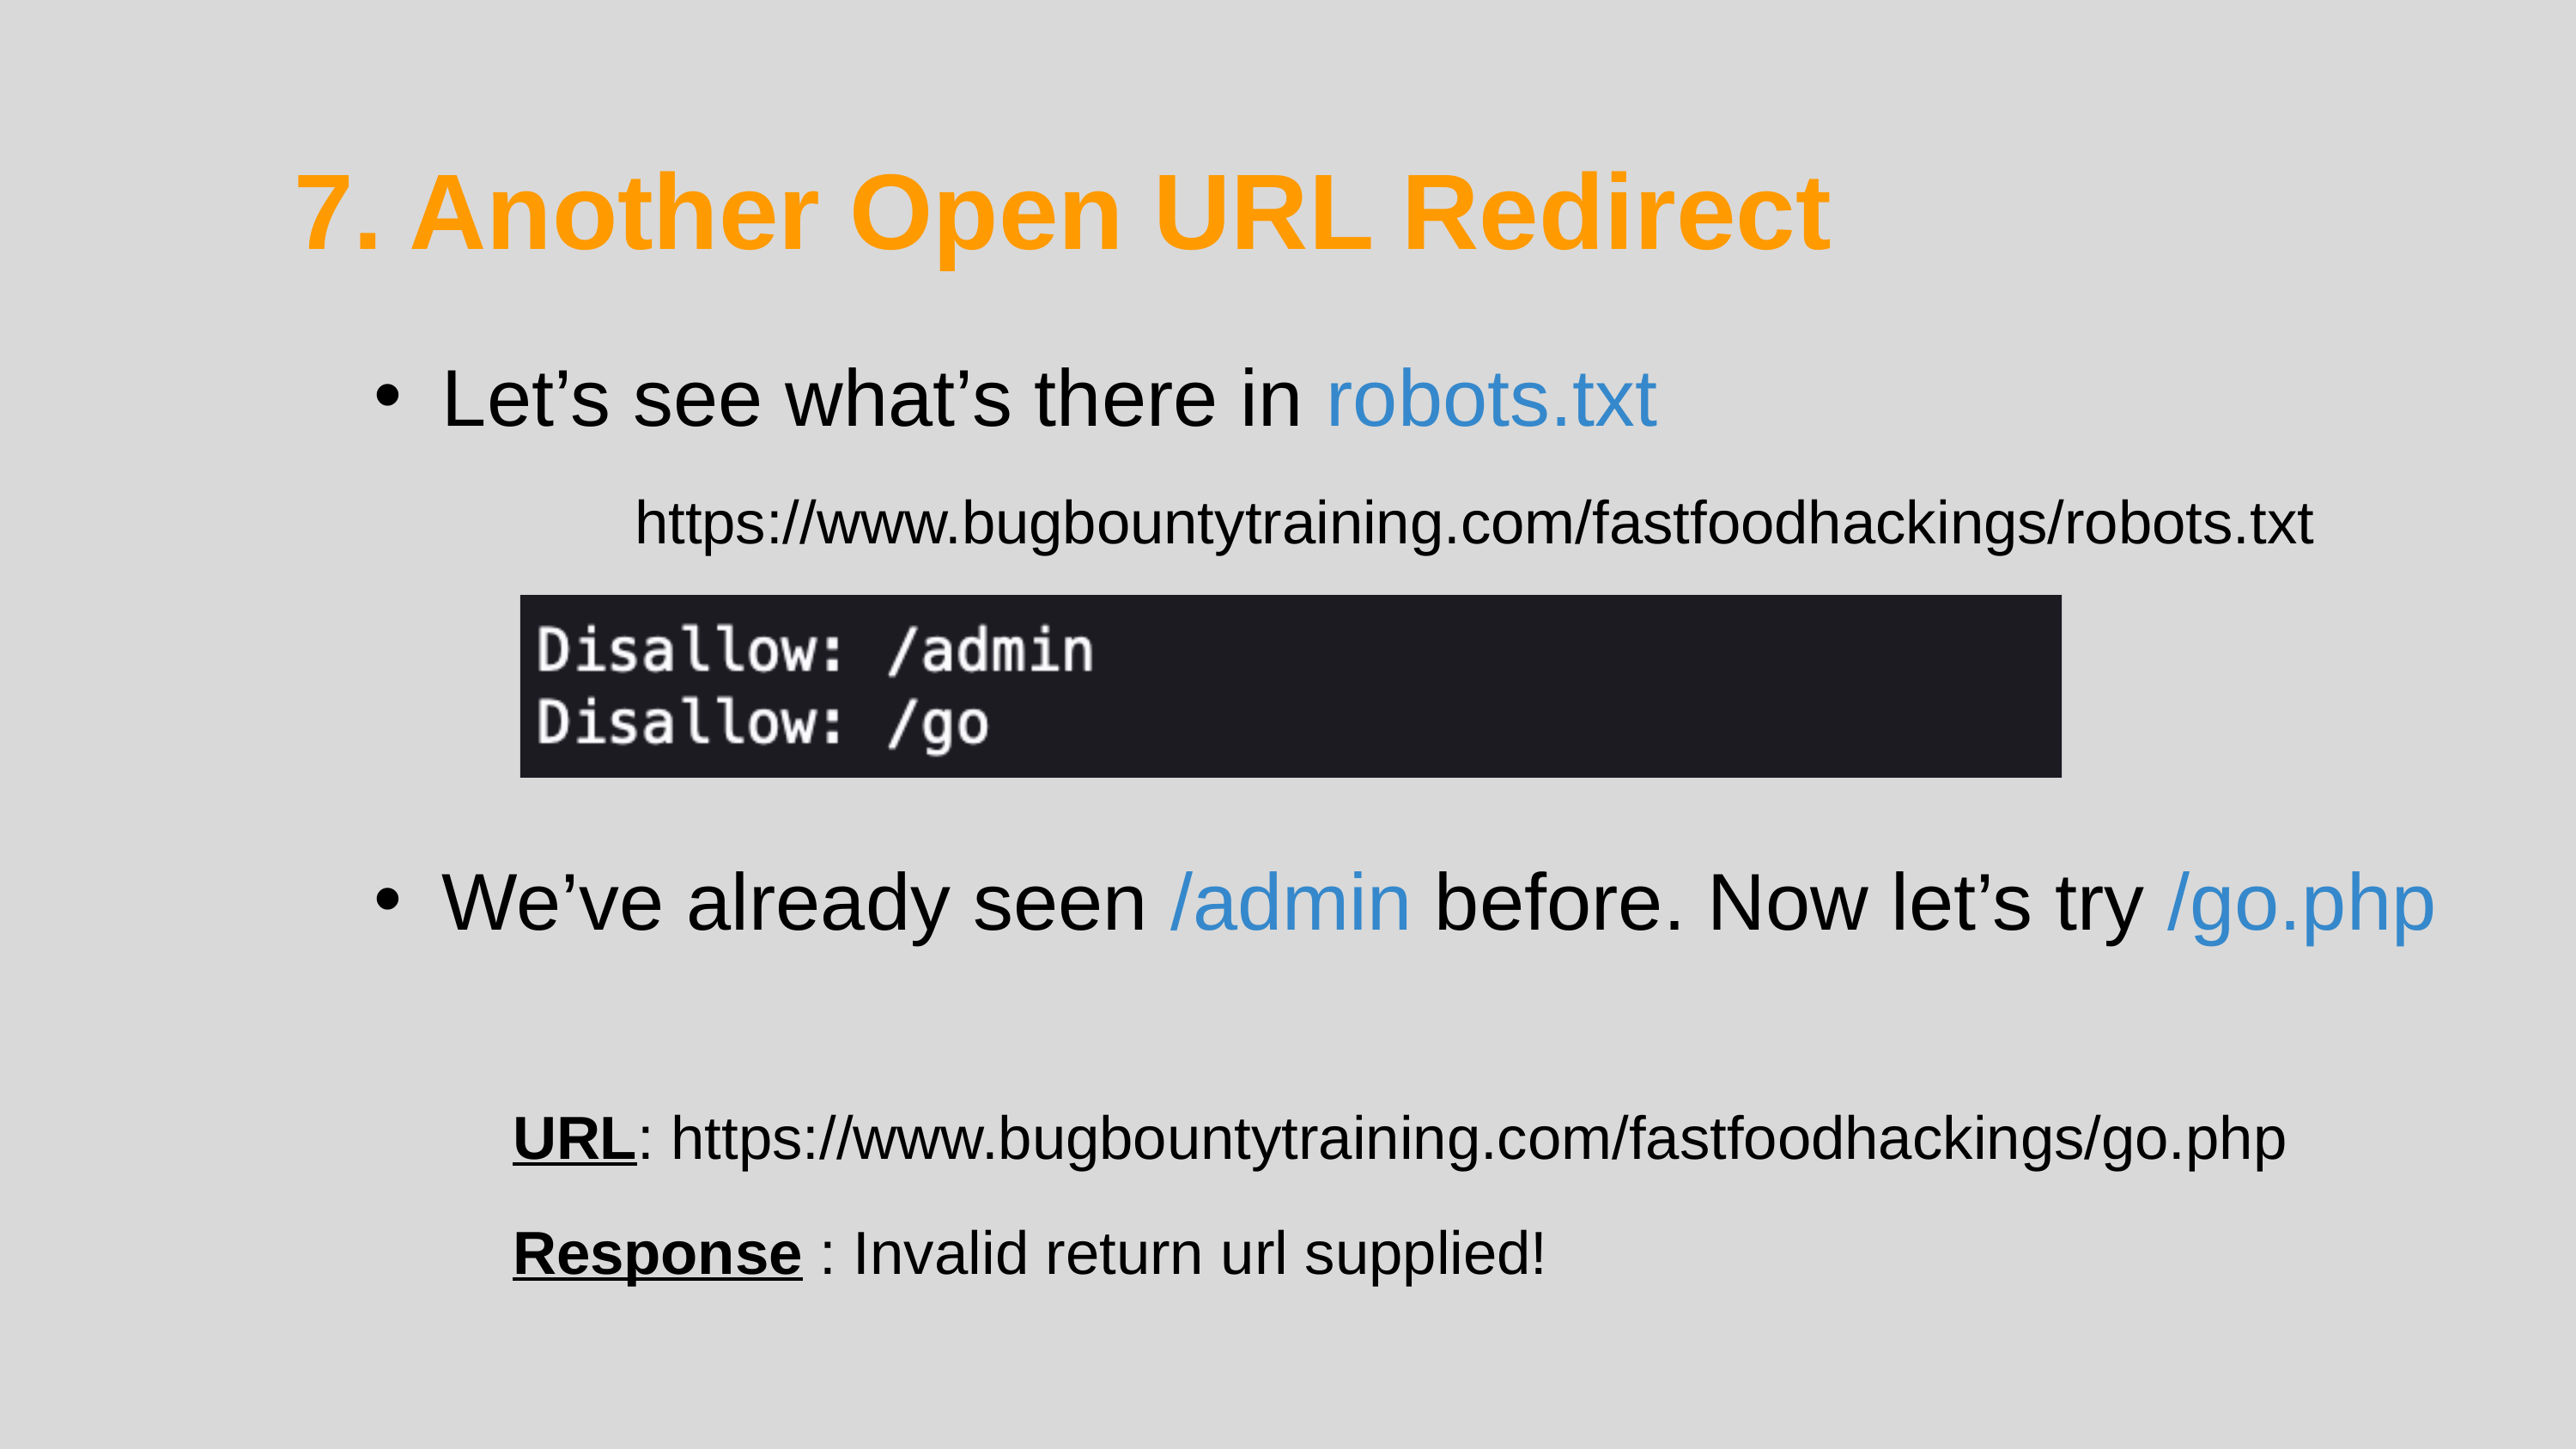

7. Another Open URL Redirect
Let’s see what’s there in robots.txt
https://www.bugbountytraining.com/fastfoodhackings/robots.txt

We’ve already seen /admin before. Now let’s try /go.php
URL: https://www.bugbountytraining.com/fastfoodhackings/go.php
Response : Invalid return url supplied!